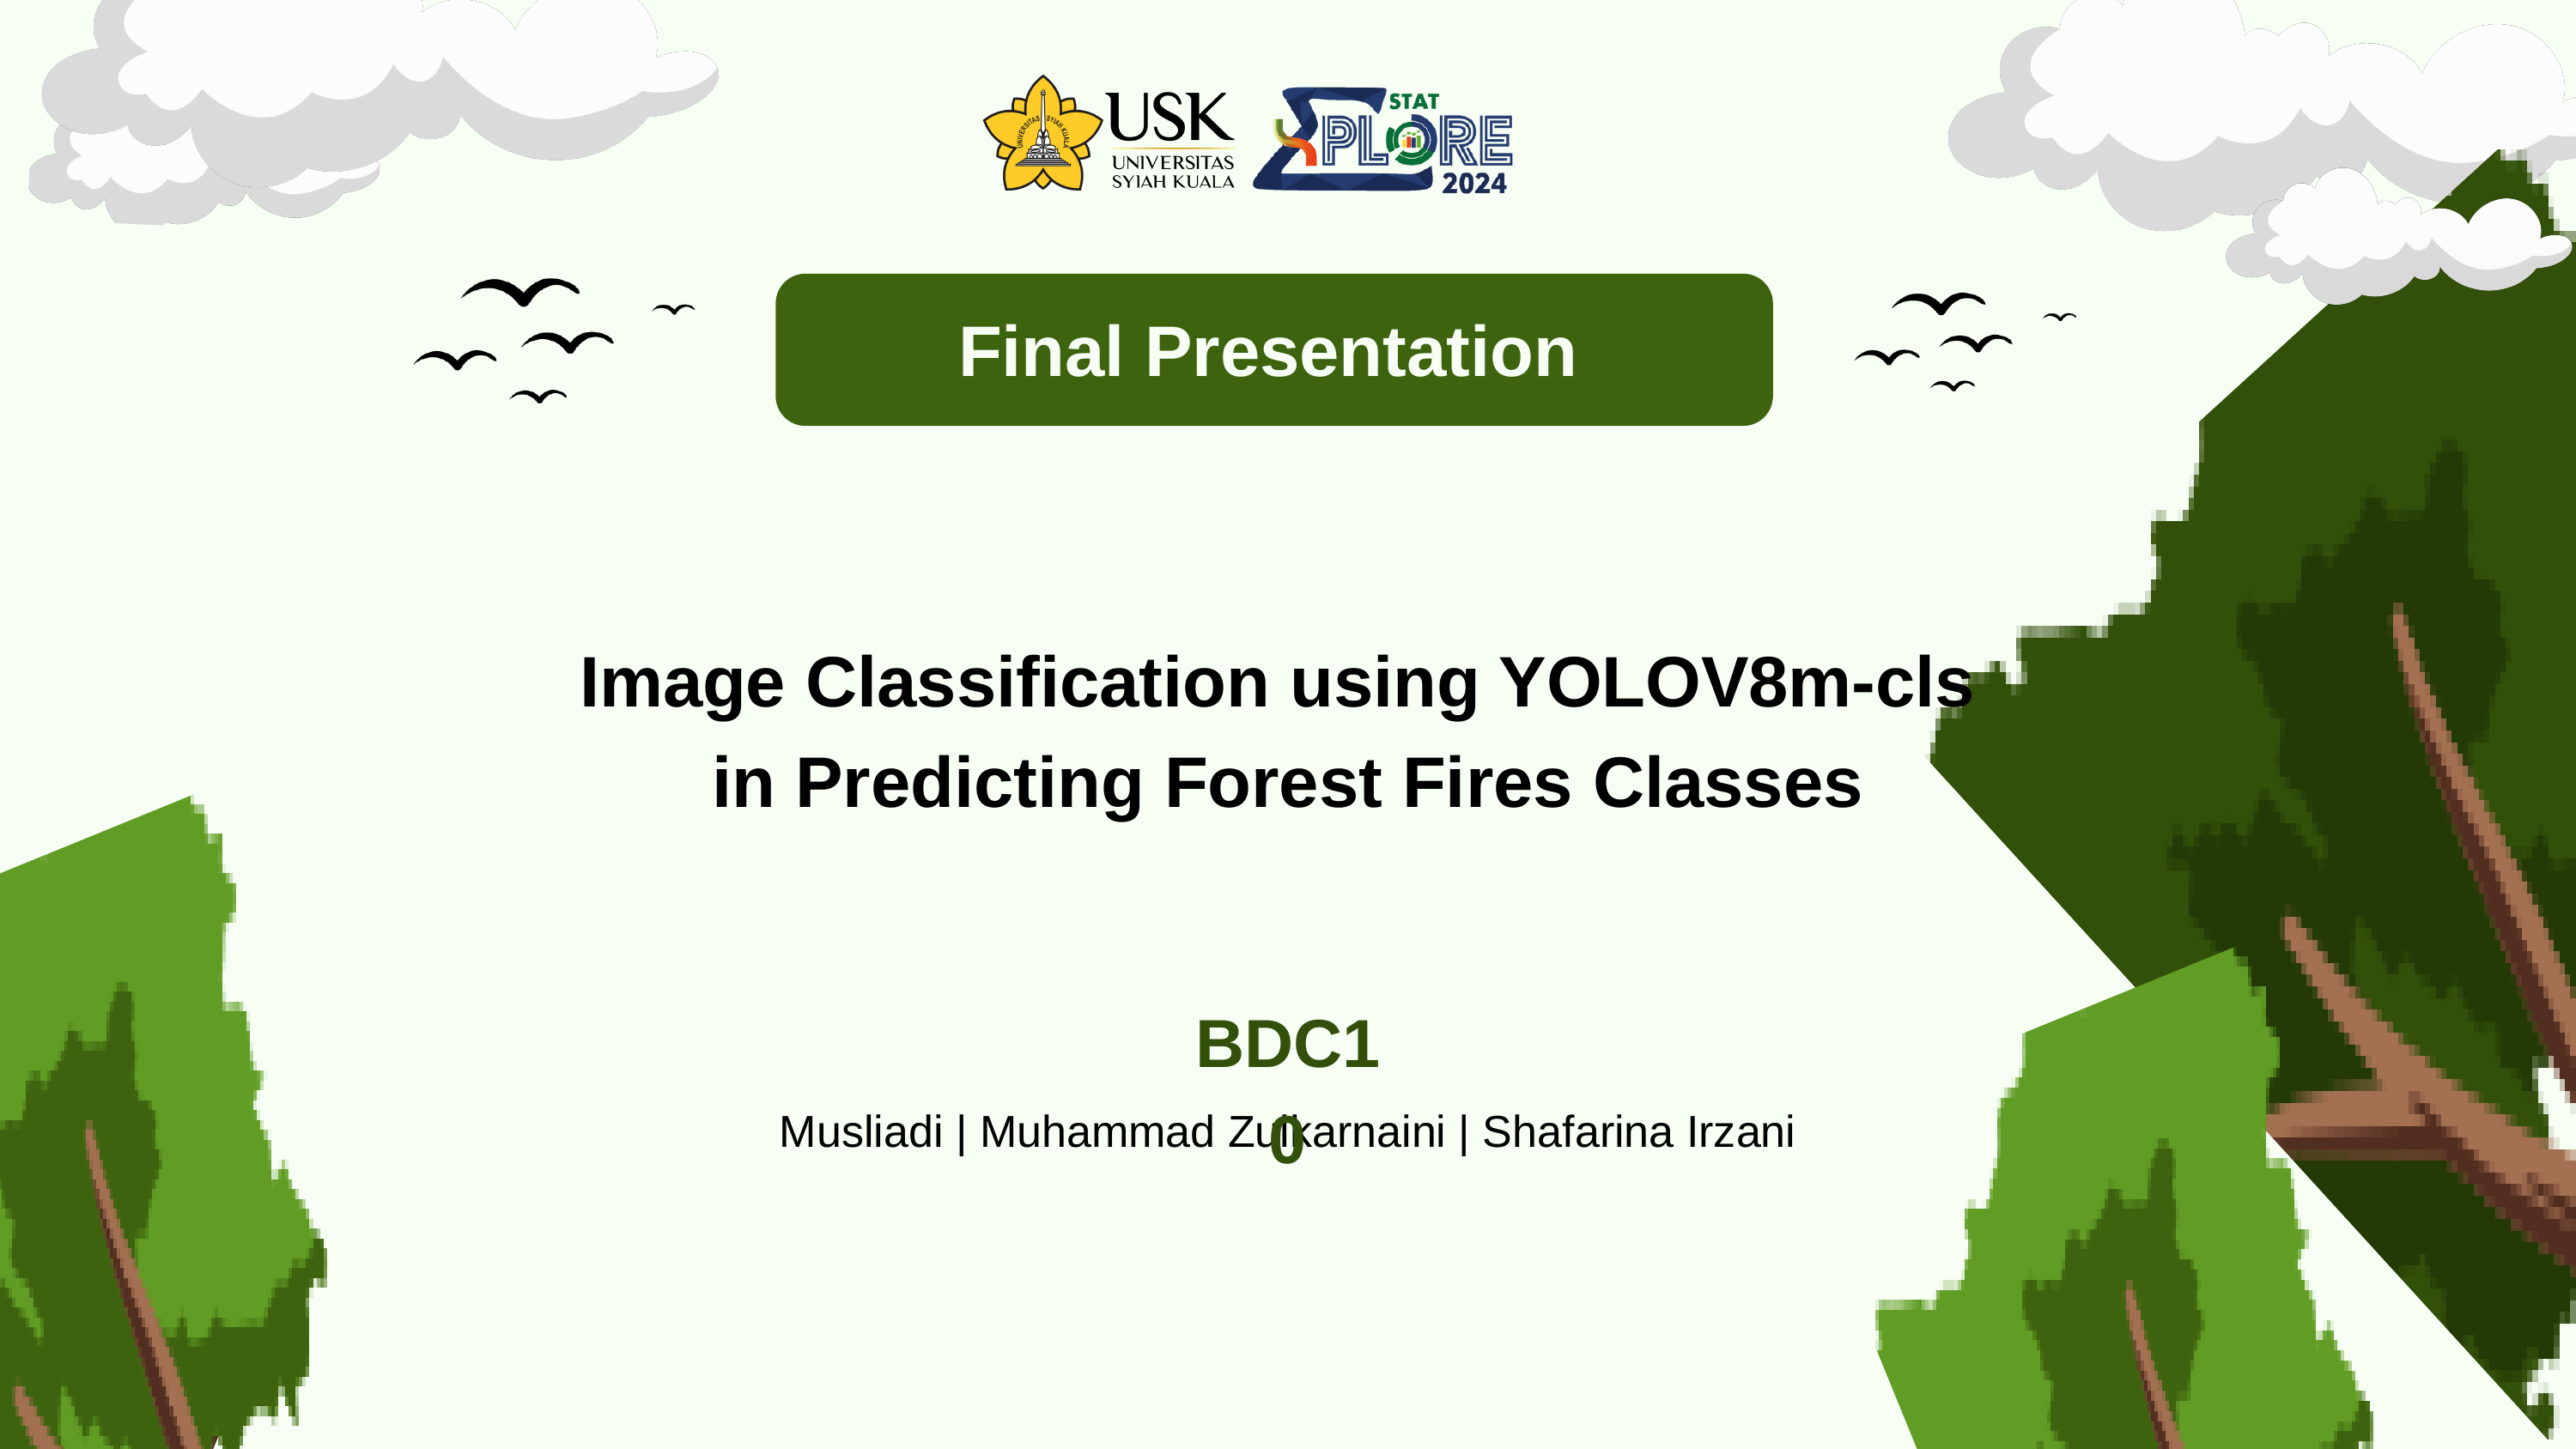

Final Presentation

Image Classification using YOLOV8m-cls
in Predicting Forest Fires Classes

BDC10
Musliadi | Muhammad Zulkarnaini | Shafarina Irzani